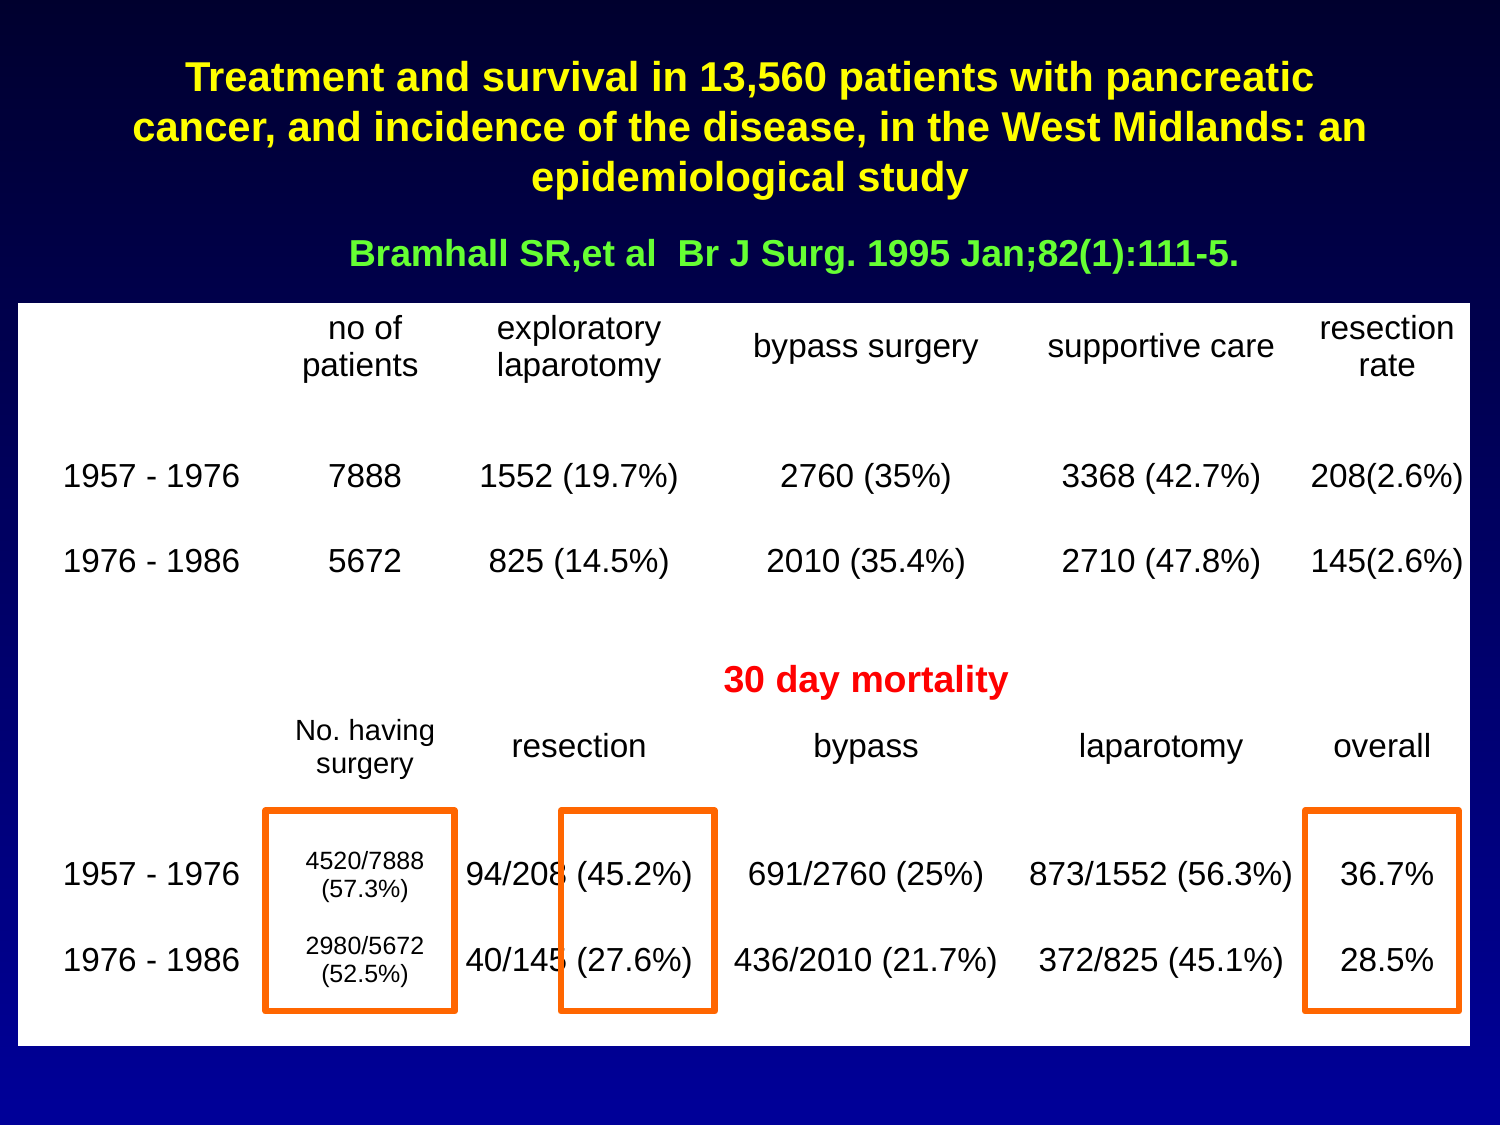

Treatment and survival in 13,560 patients with pancreatic cancer, and incidence of the disease, in the West Midlands: an epidemiological study
Bramhall SR,et al  Br J Surg. 1995 Jan;82(1):111-5.
|  | no of patients | exploratory laparotomy | bypass surgery | supportive care | resection rate |
| --- | --- | --- | --- | --- | --- |
|  |  |  |  |  |  |
| 1957 - 1976 | 7888 | 1552 (19.7%) | 2760 (35%) | 3368 (42.7%) | 208(2.6%) |
| 1976 - 1986 | 5672 | 825 (14.5%) | 2010 (35.4%) | 2710 (47.8%) | 145(2.6%) |
|  |  |  |  |  |  |
|  |  |  | 30 day mortality |  |  |
|  | No. having surgery | resection | bypass | laparotomy | overall |
|  |  |  |  |  |  |
| 1957 - 1976 | 4520/7888 (57.3%) | 94/208 (45.2%) | 691/2760 (25%) | 873/1552 (56.3%) | 36.7% |
| 1976 - 1986 | 2980/5672 (52.5%) | 40/145 (27.6%) | 436/2010 (21.7%) | 372/825 (45.1%) | 28.5% |
|  |  |  |  |  |  |